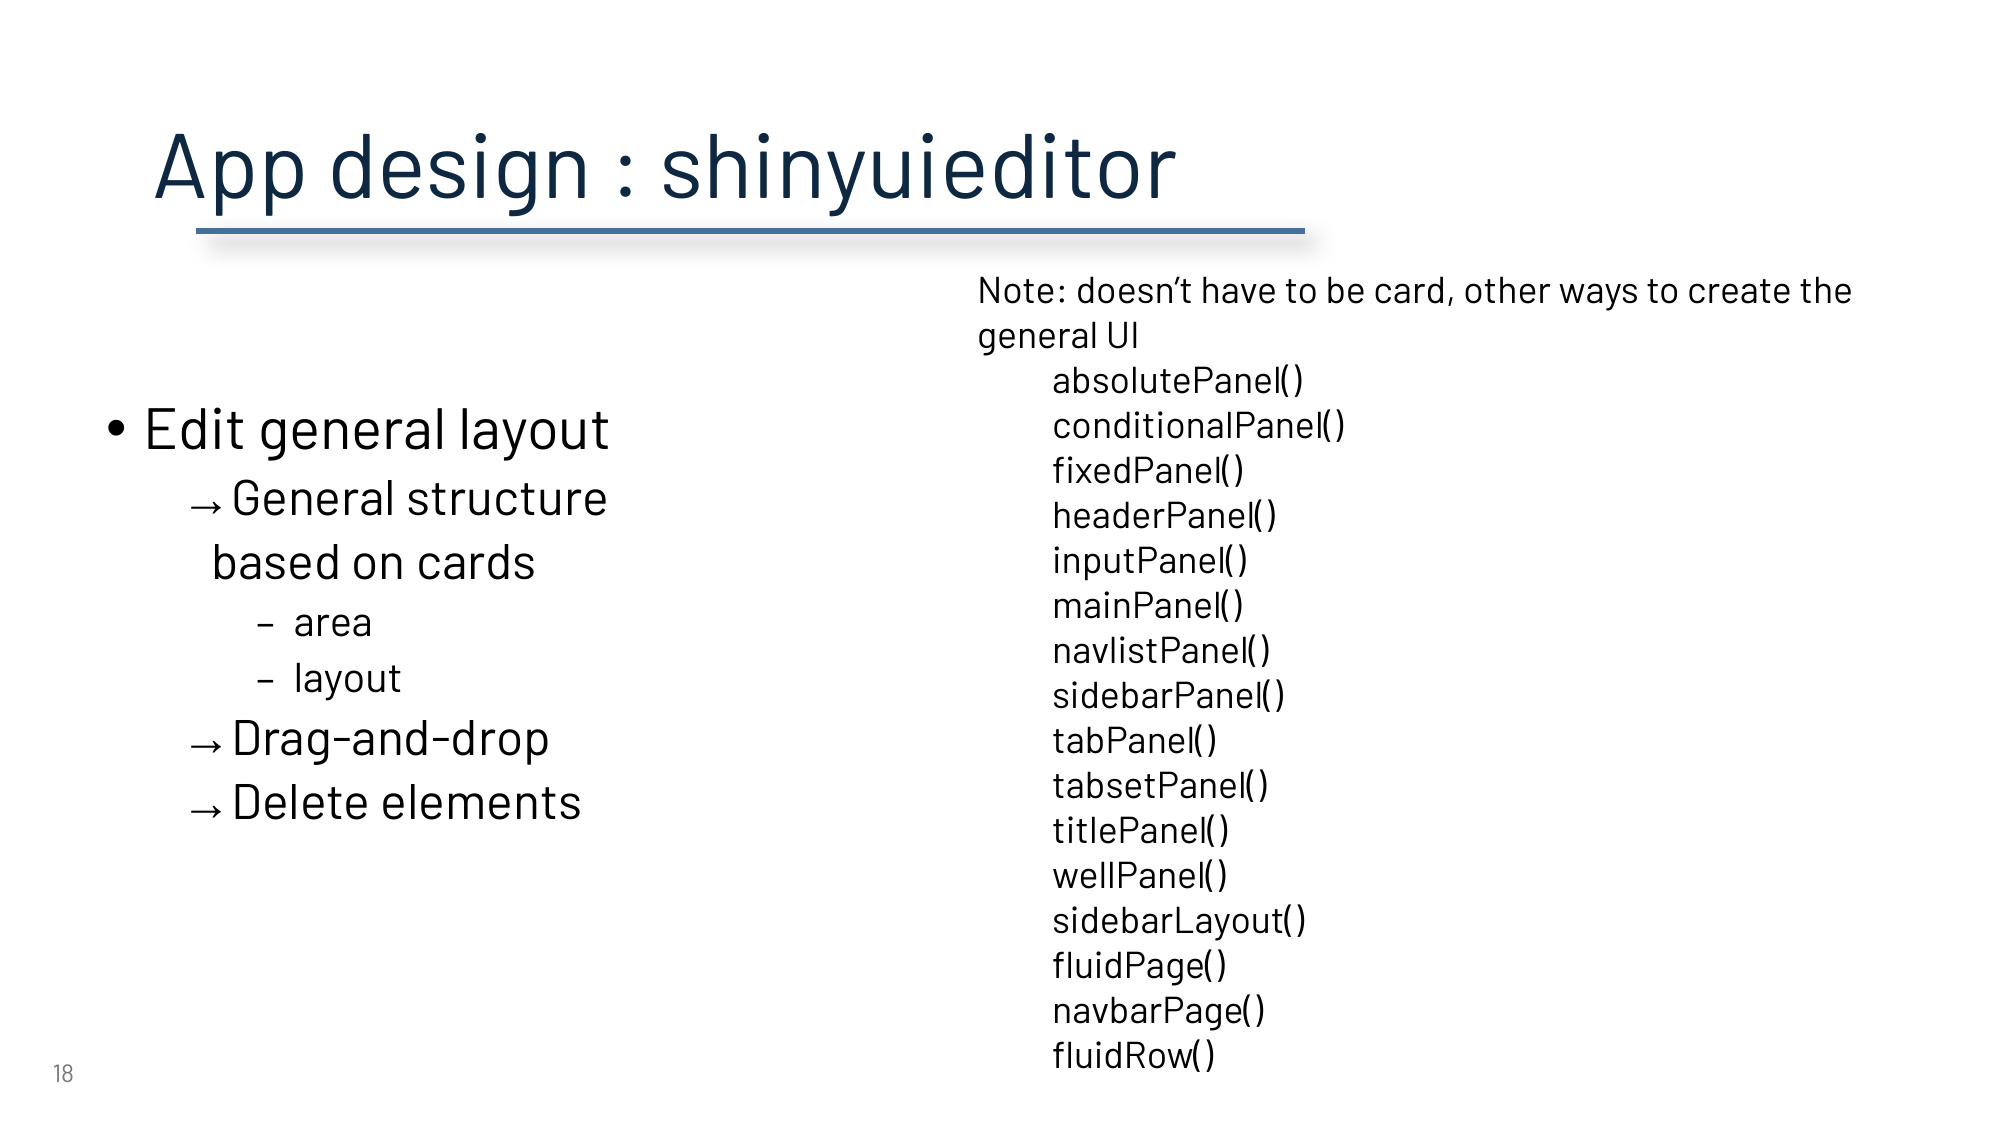

# App design : shinyuieditor
Note: doesn’t have to be card, other ways to create the general UI
absolutePanel()
conditionalPanel()
fixedPanel()
headerPanel()
inputPanel()
mainPanel()
navlistPanel()
sidebarPanel()
tabPanel()
tabsetPanel()
titlePanel()
wellPanel()
sidebarLayout()
fluidPage()
navbarPage()
fluidRow()
Edit general layout
General structure
   based on cards
area
layout
Drag-and-drop
Delete elements

18